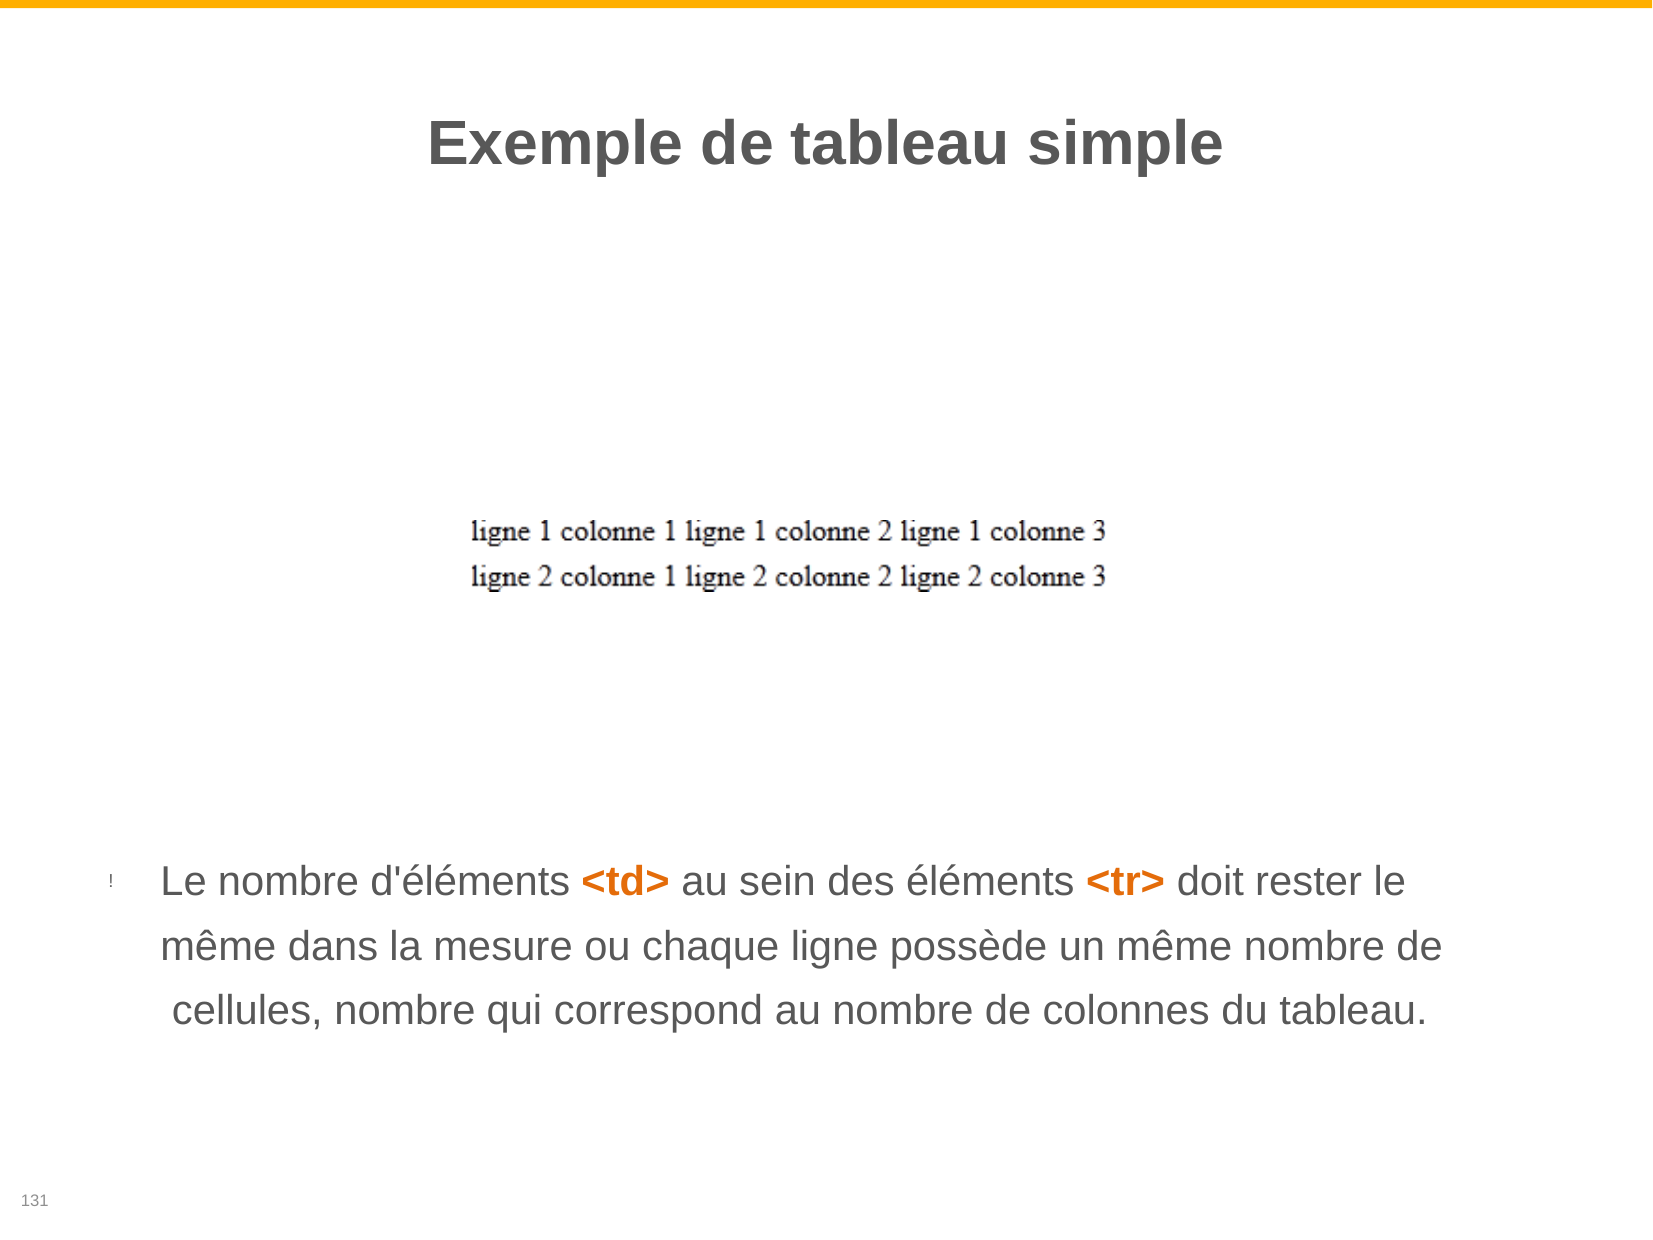

# Exemple de tableau simple

Le nombre d'éléments <td> au sein des éléments <tr> doit rester le  même dans la mesure ou chaque ligne possède un même nombre de  cellules, nombre qui correspond au nombre de colonnes du tableau.
!

131